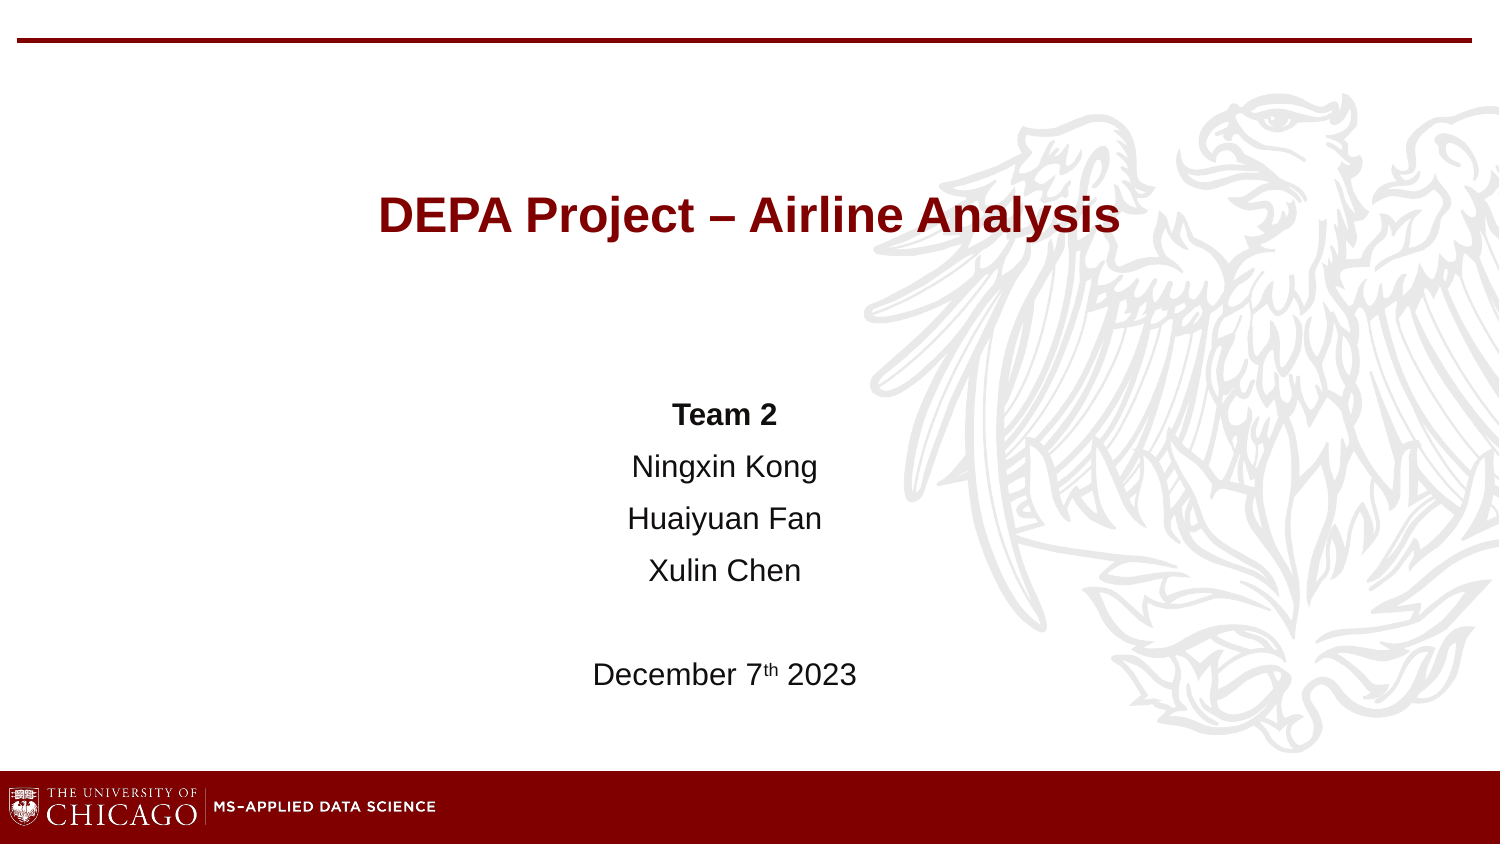

# DEPA Project – Airline Analysis
Team 2
Ningxin Kong
Huaiyuan Fan
Xulin Chen

December 7th 2023